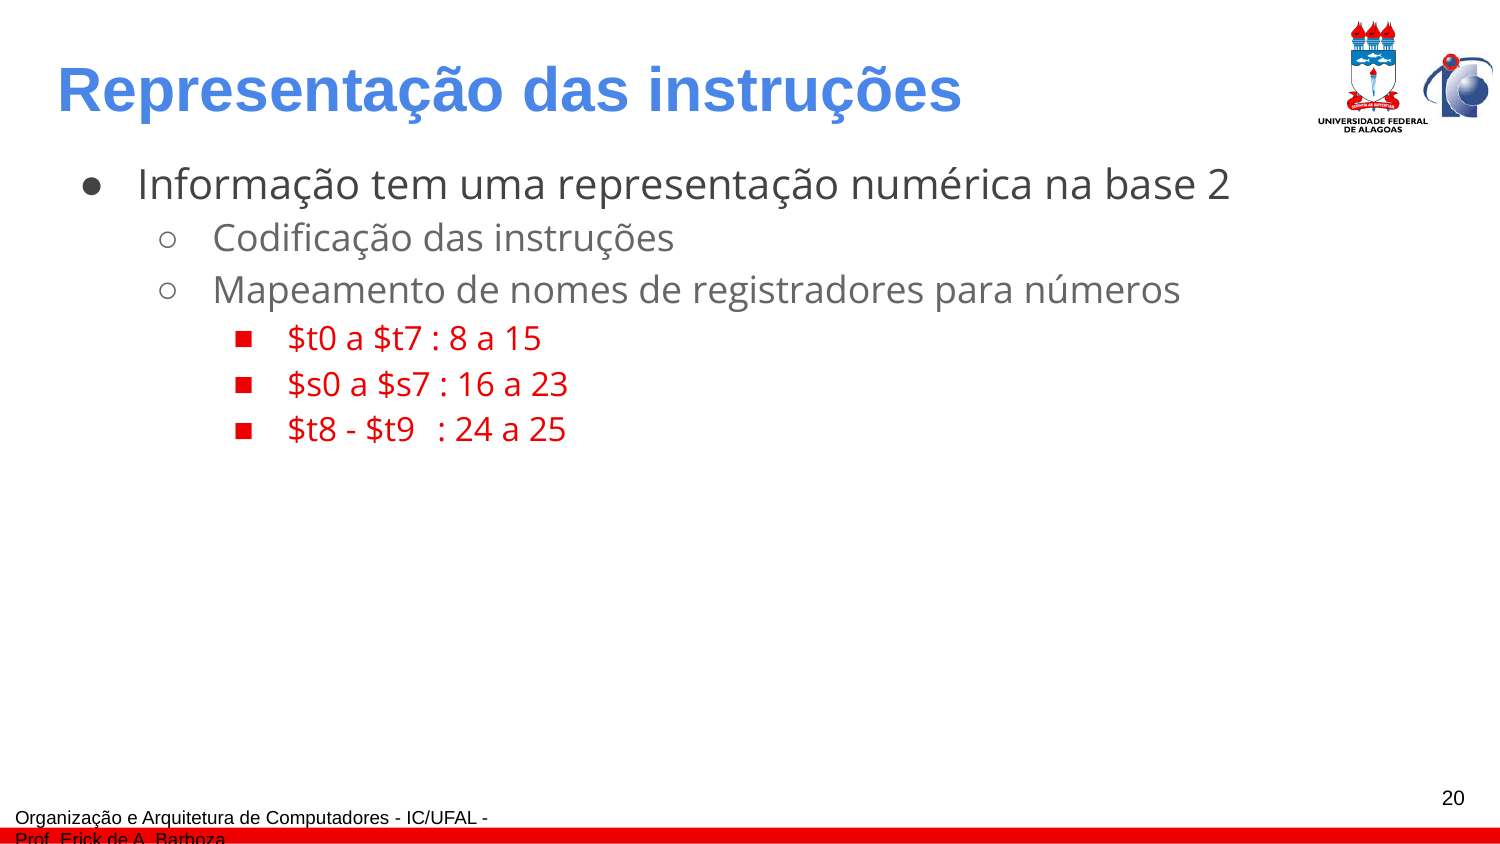

# Representação das instruções
Informação tem uma representação numérica na base 2
Codificação das instruções
Mapeamento de nomes de registradores para números
$t0 a $t7 : 8 a 15
$s0 a $s7 : 16 a 23
$t8 - $t9 	: 24 a 25
20